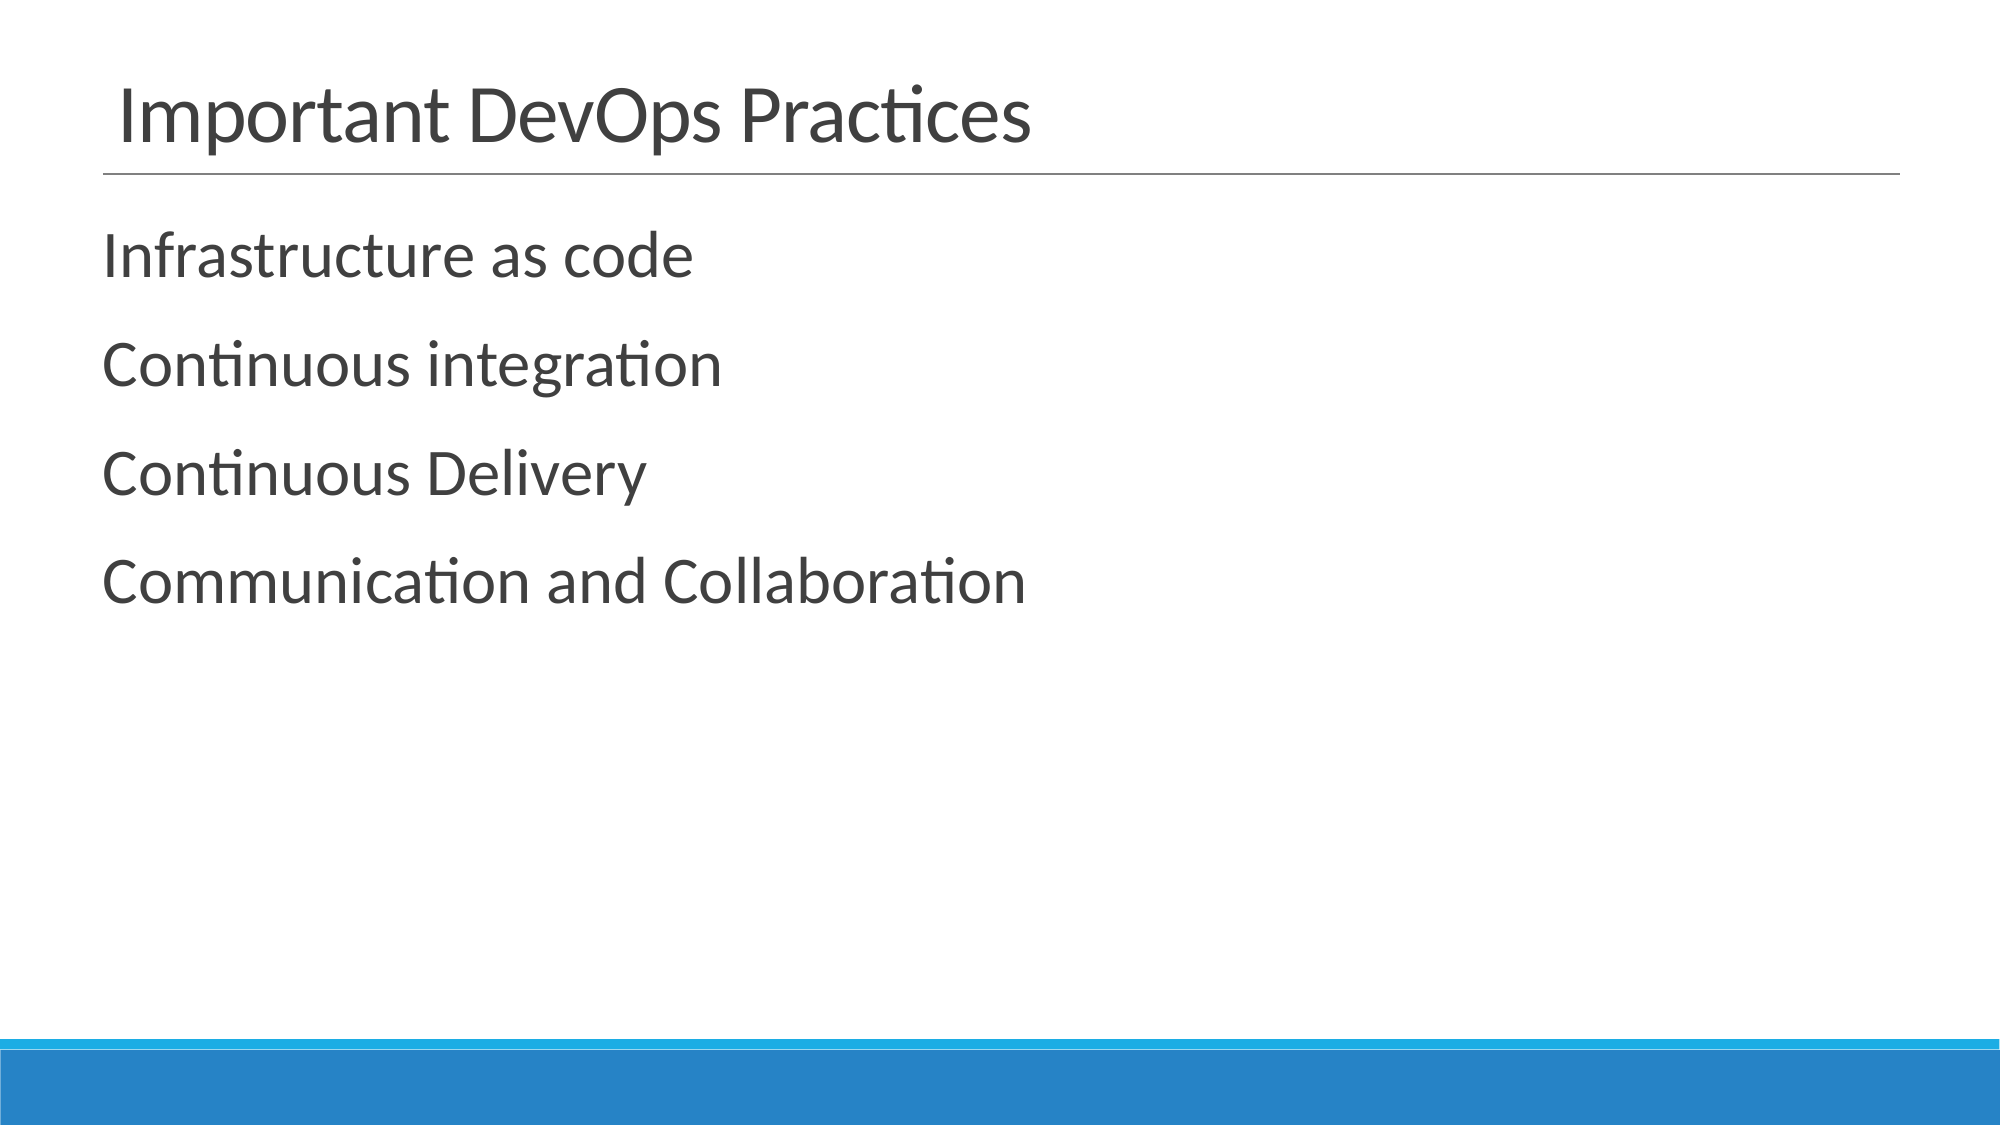

# Important DevOps Practices
Infrastructure as code
Continuous integration
Continuous Delivery
Communication and Collaboration